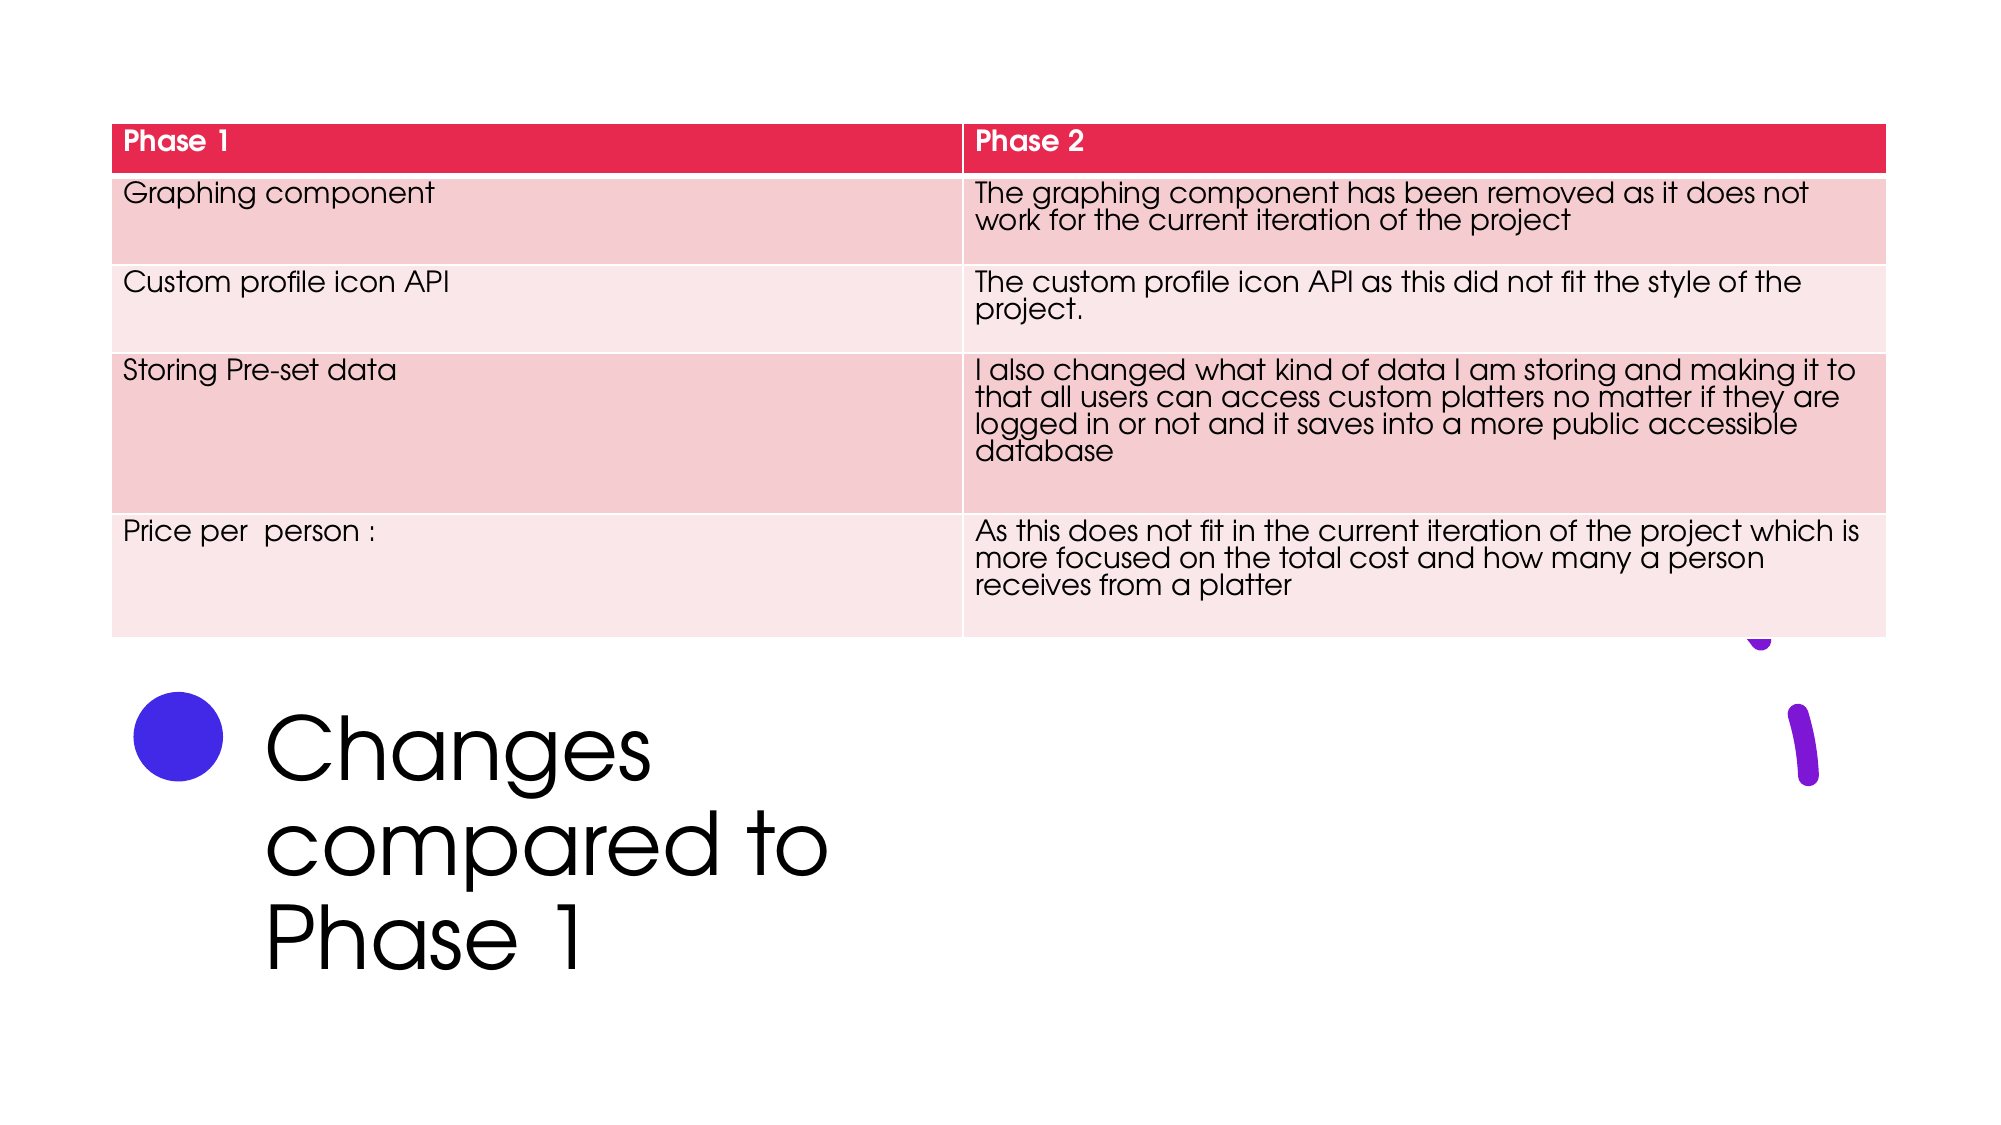

| Phase 1 | Phase 2 |
| --- | --- |
| Graphing component | The graphing component has been removed as it does not work for the current iteration of the project |
| Custom profile icon API | The custom profile icon API as this did not fit the style of the project. |
| Storing Pre-set data | I also changed what kind of data I am storing and making it to that all users can access custom platters no matter if they are logged in or not and it saves into a more public accessible database |
| Price per person : | As this does not fit in the current iteration of the project which is more focused on the total cost and how many a person receives from a platter |

# Changes compared to Phase 1